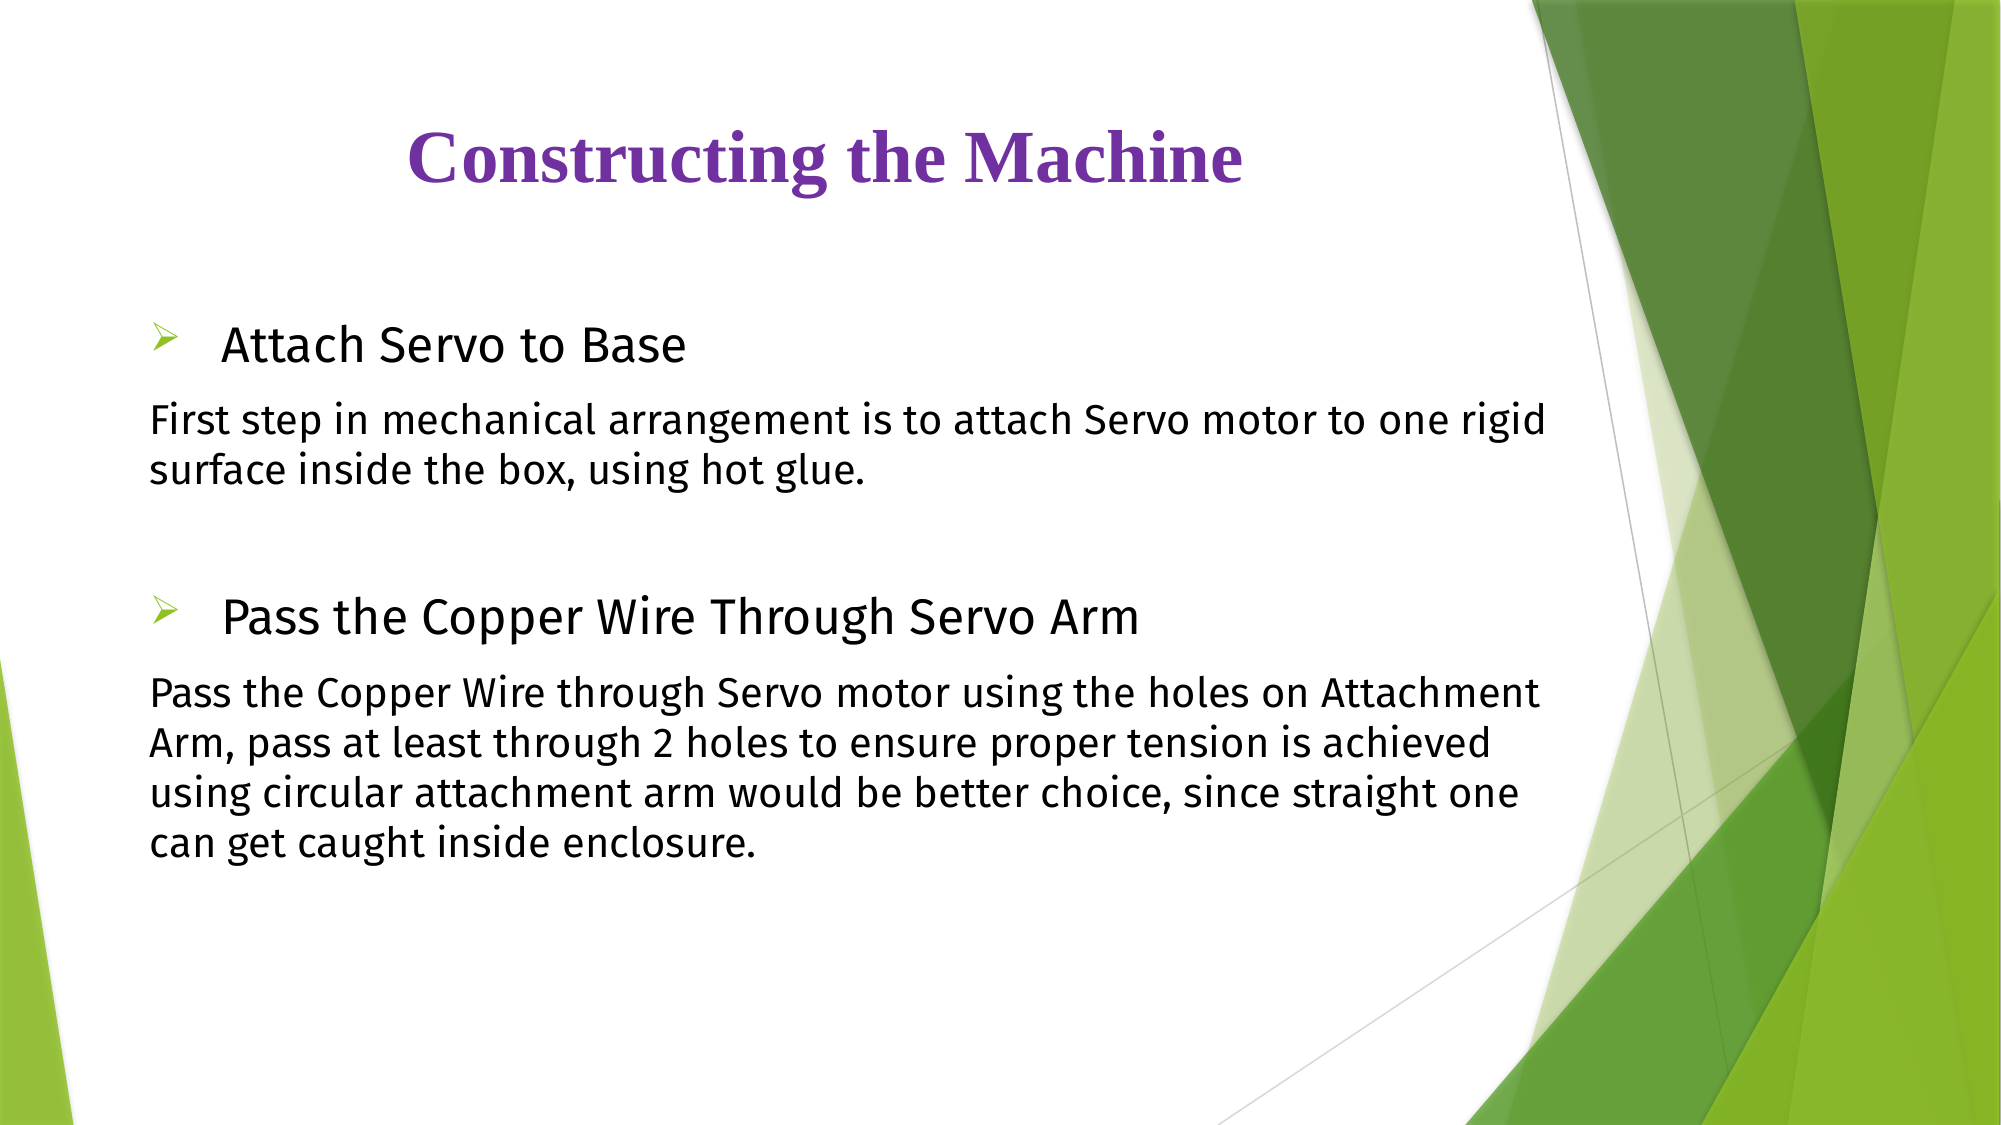

# Constructing the Machine
   Attach Servo to Base
First step in mechanical arrangement is to attach Servo motor to one rigid surface inside the box, using hot glue.

   Pass the Copper Wire Through Servo Arm
Pass the Copper Wire through Servo motor using the holes on Attachment Arm, pass at least through 2 holes to ensure proper tension is achieved using circular attachment arm would be better choice, since straight one can get caught inside enclosure.